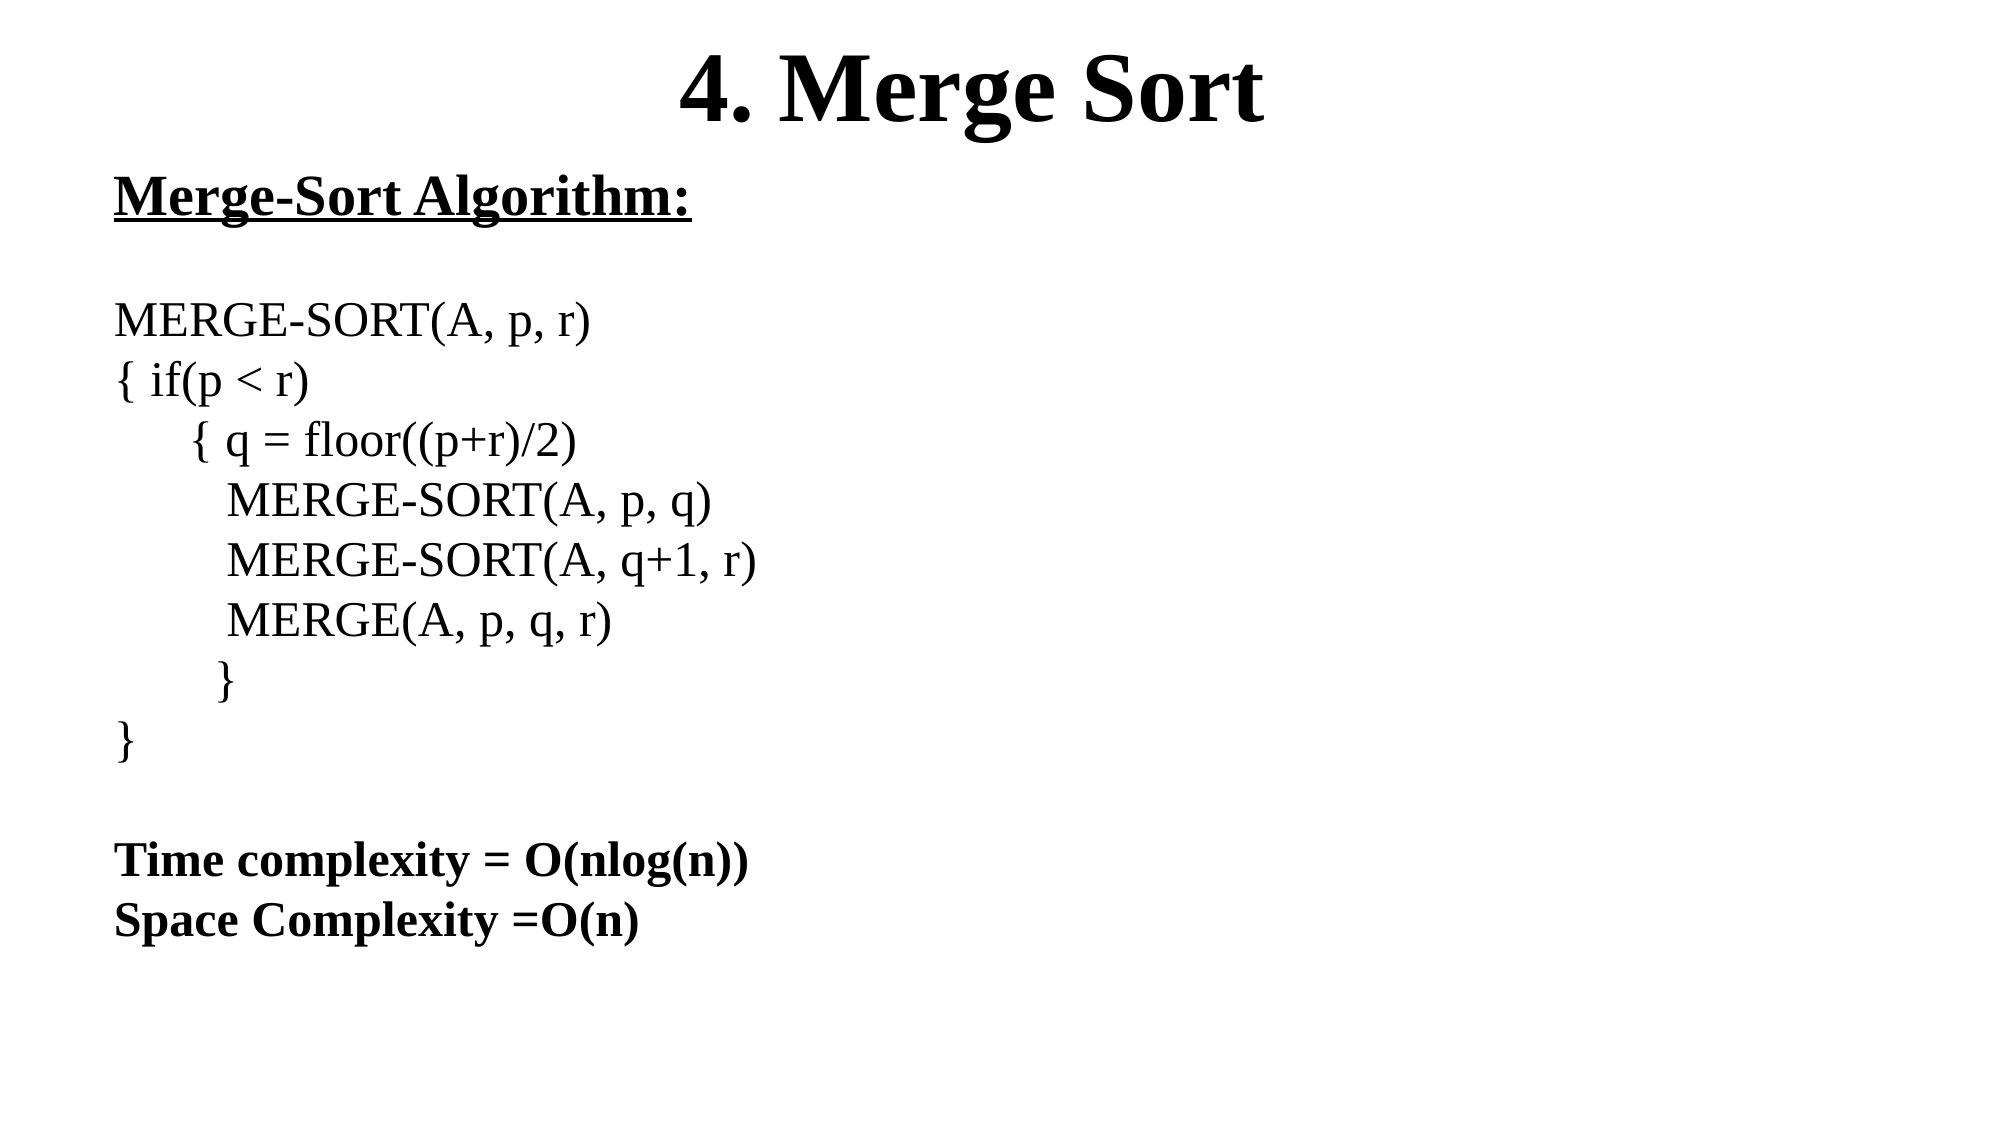

4. Merge Sort
Merge-Sort Algorithm:

MERGE-SORT(A, p, r)
{ if(p < r)
      { q = floor((p+r)/2)
         MERGE-SORT(A, p, q)
         MERGE-SORT(A, q+1, r)
         MERGE(A, p, q, r)
        }
}

Time complexity = O(nlog(n))
Space Complexity =O(n)